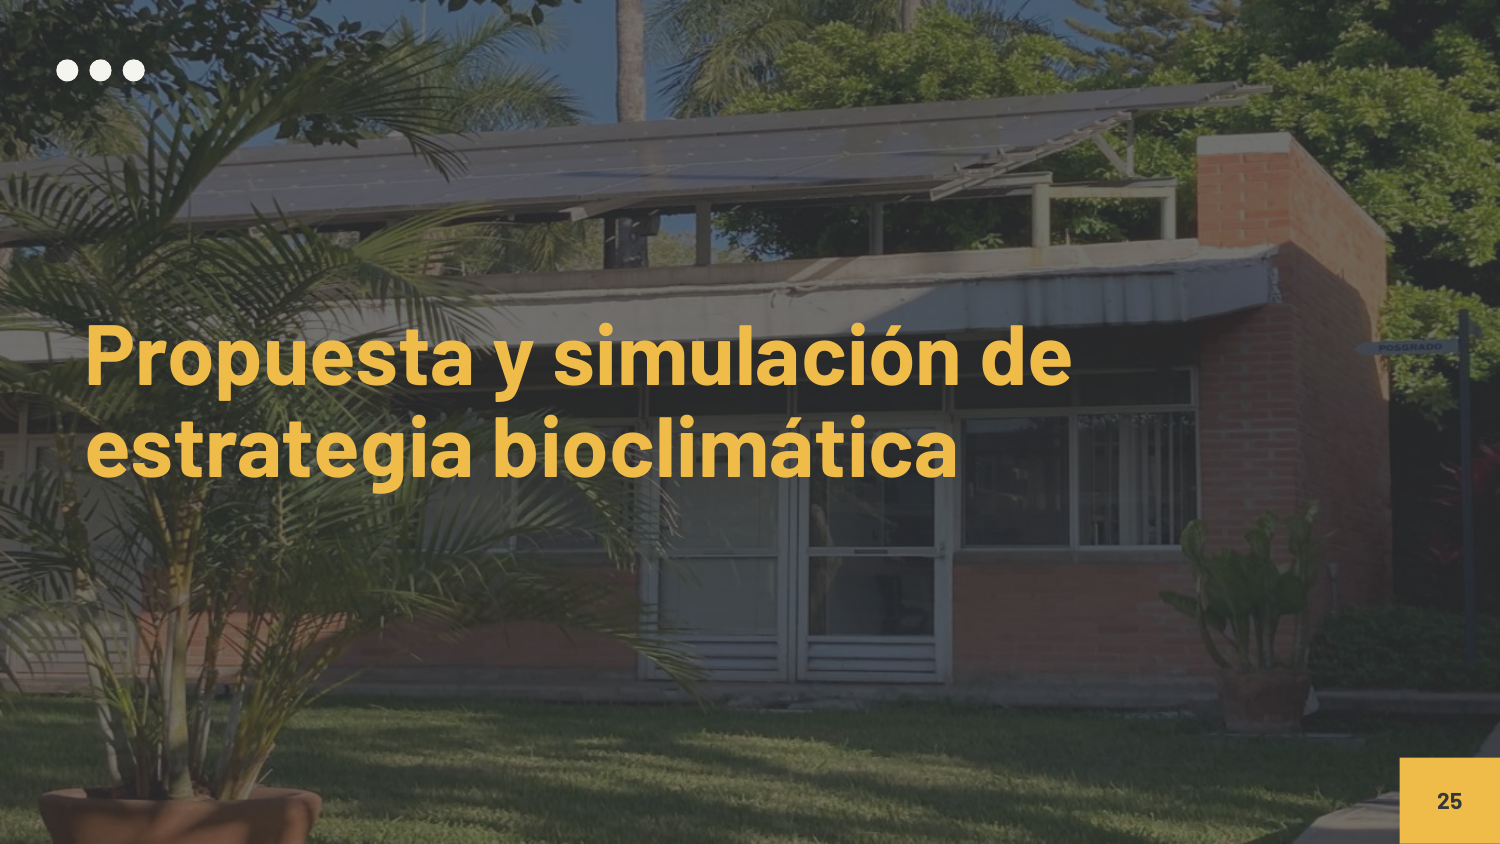

# Propuesta y simulación de estrategia bioclimática
25